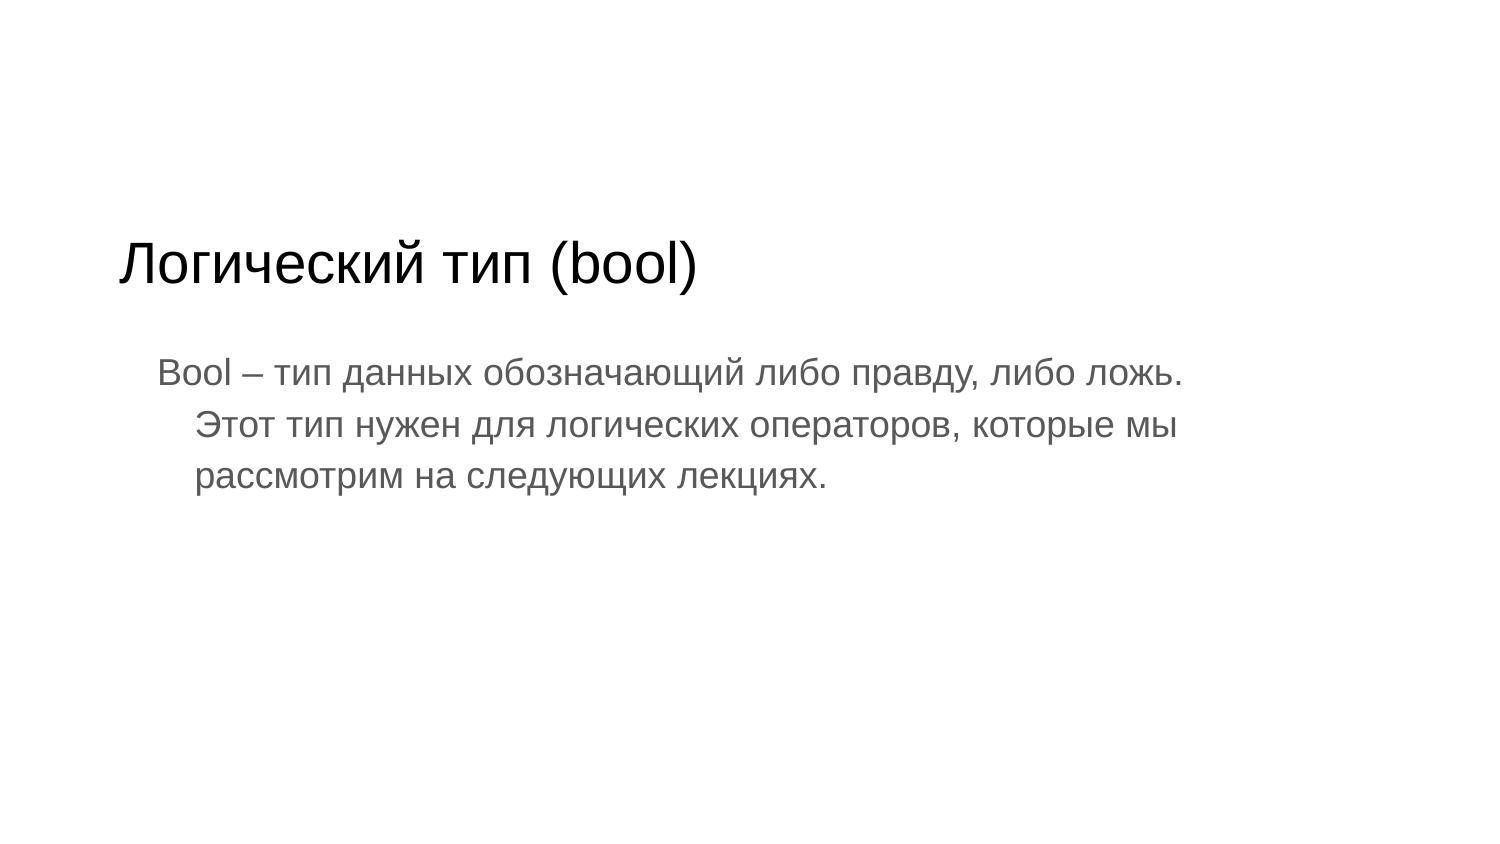

# Логический тип (bool)
Bool – тип данных обозначающий либо правду, либо ложь.
Этот тип нужен для логических операторов, которые мы рассмотрим на следующих лекциях.